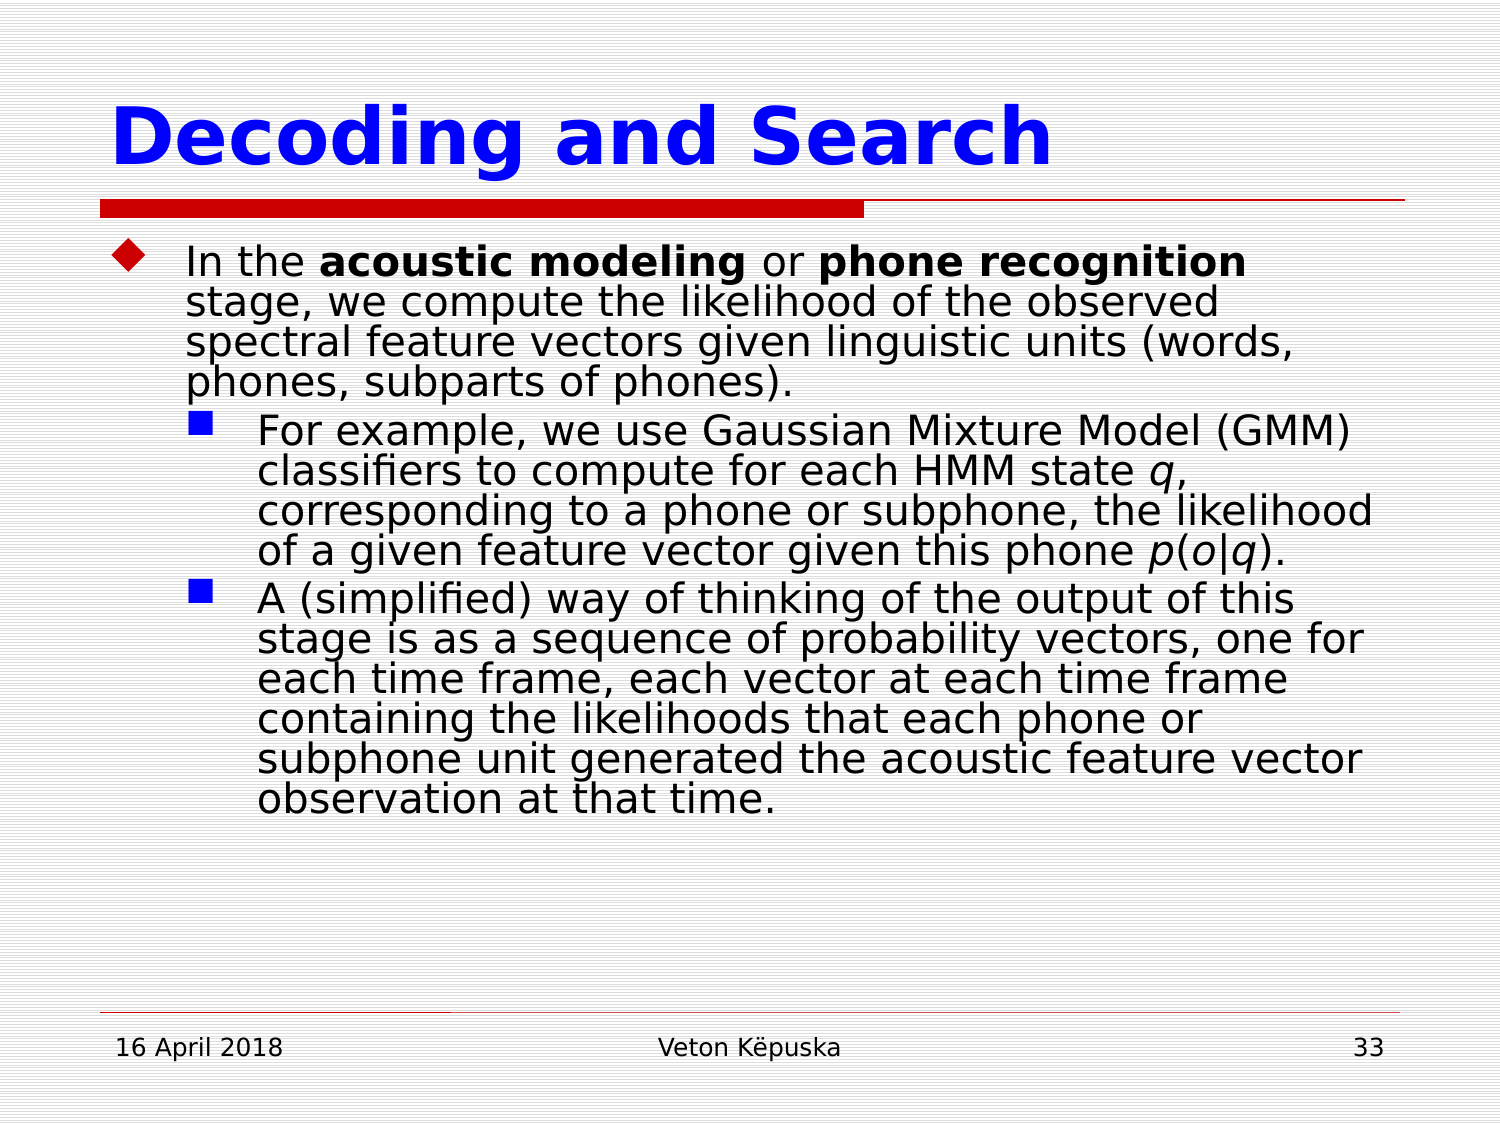

# Decoding and Search
In the acoustic modeling or phone recognition stage, we compute the likelihood of the observed spectral feature vectors given linguistic units (words, phones, subparts of phones).
For example, we use Gaussian Mixture Model (GMM) classifiers to compute for each HMM state q, corresponding to a phone or subphone, the likelihood of a given feature vector given this phone p(o|q).
A (simplified) way of thinking of the output of this stage is as a sequence of probability vectors, one for each time frame, each vector at each time frame containing the likelihoods that each phone or subphone unit generated the acoustic feature vector observation at that time.
16 April 2018
Veton Këpuska
33